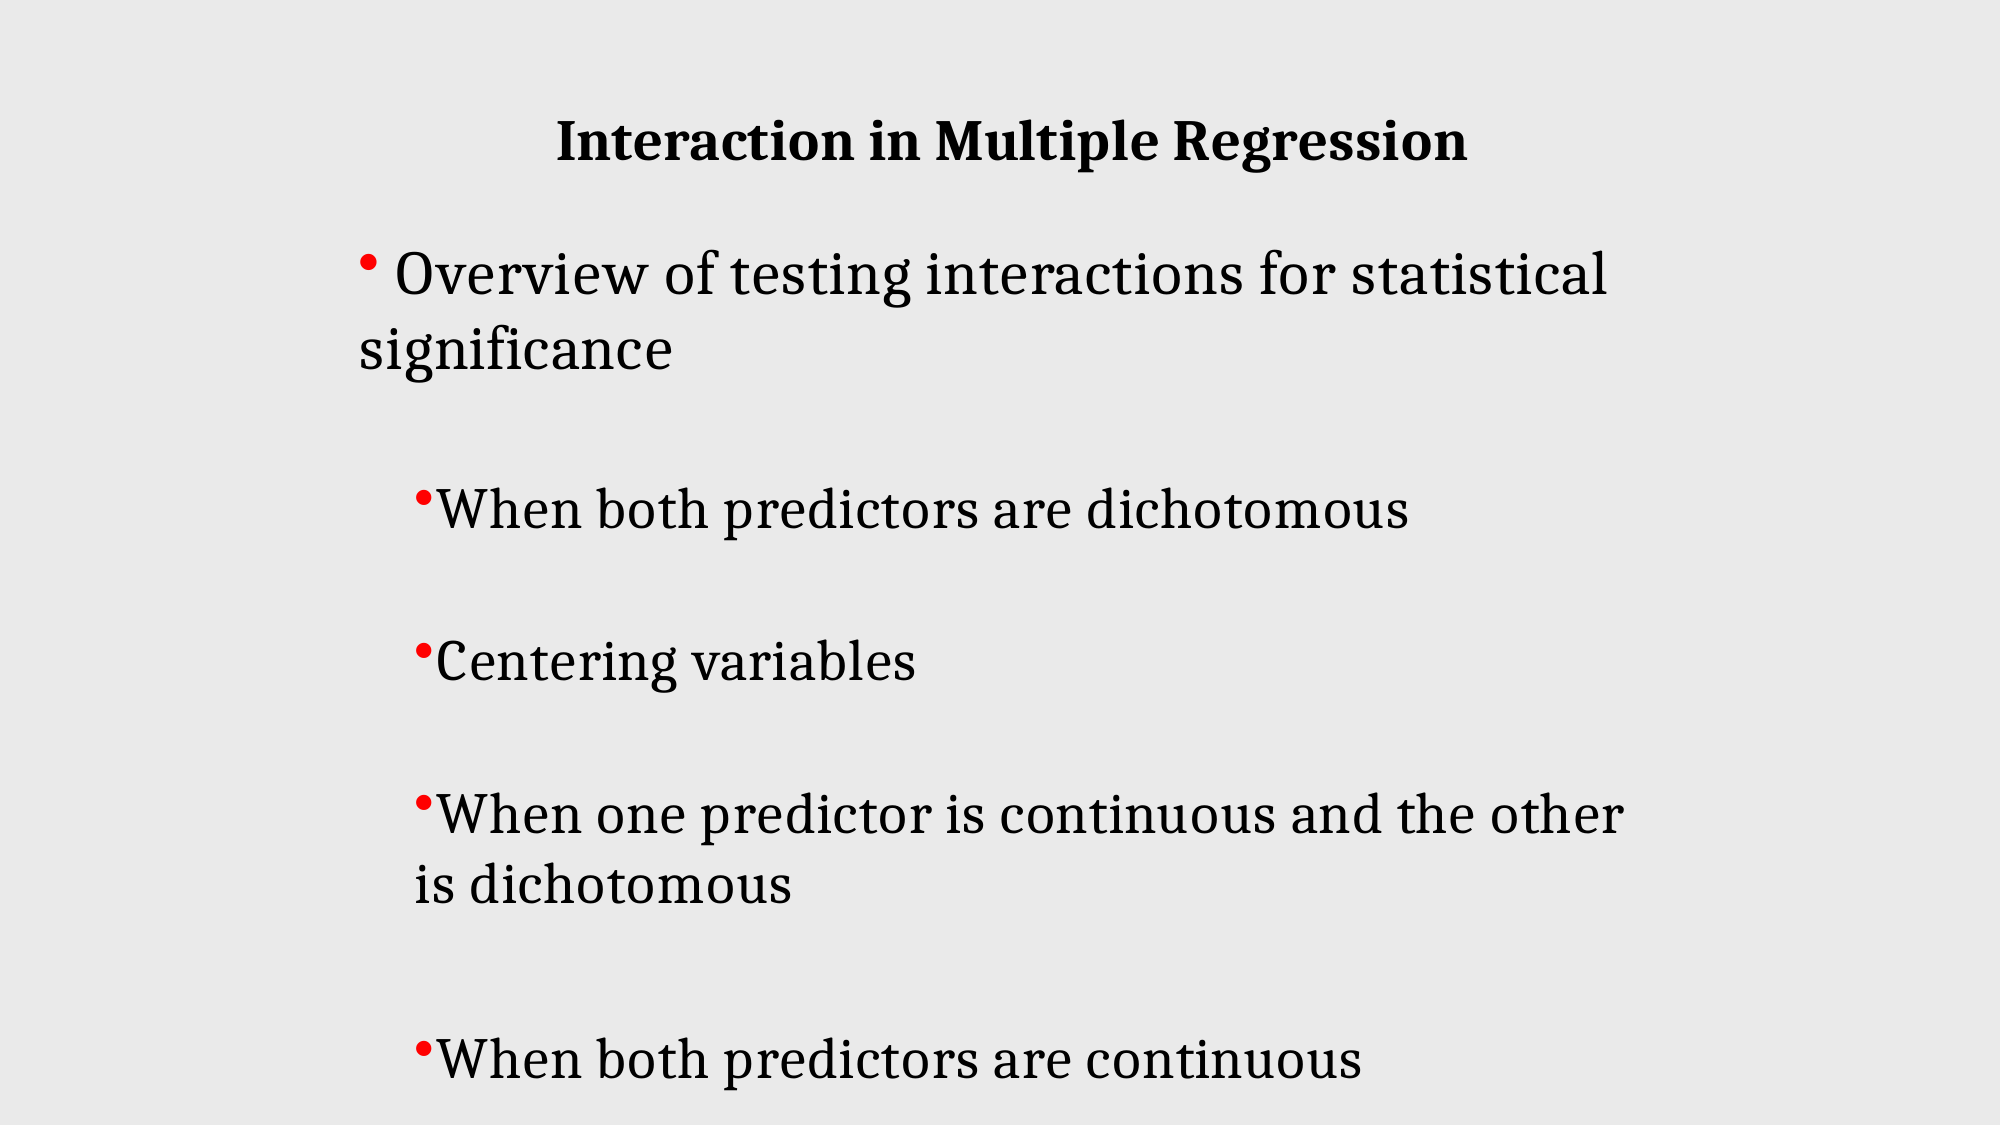

Interaction in Multiple Regression
 Overview of testing interactions for statistical significance

When both predictors are dichotomous

Centering variables

When one predictor is continuous and the other is dichotomous

When both predictors are continuous